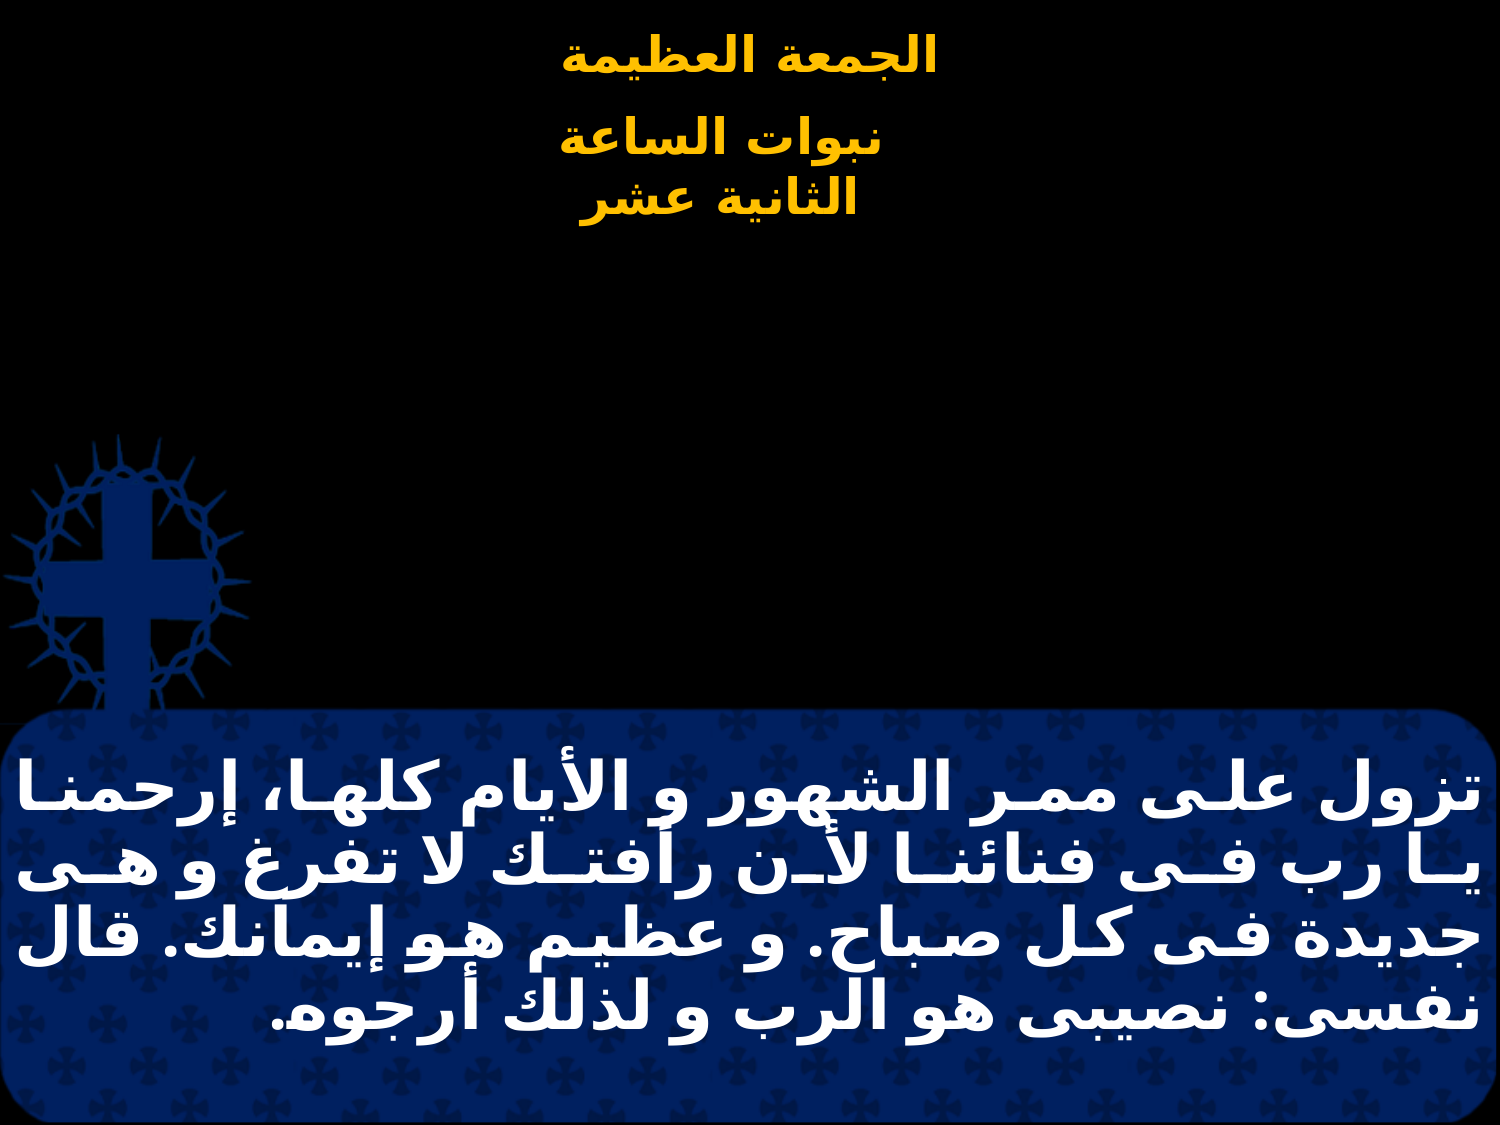

# تزول على ممر الشهور و الأيام كلها، إرحمنا يا رب فى فنائنا لأن رأفتك لا تفرغ و هى جديدة فى كل صباح. و عظيم هو إيمانك. قال نفسى: نصيبى هو الرب و لذلك أرجوه.